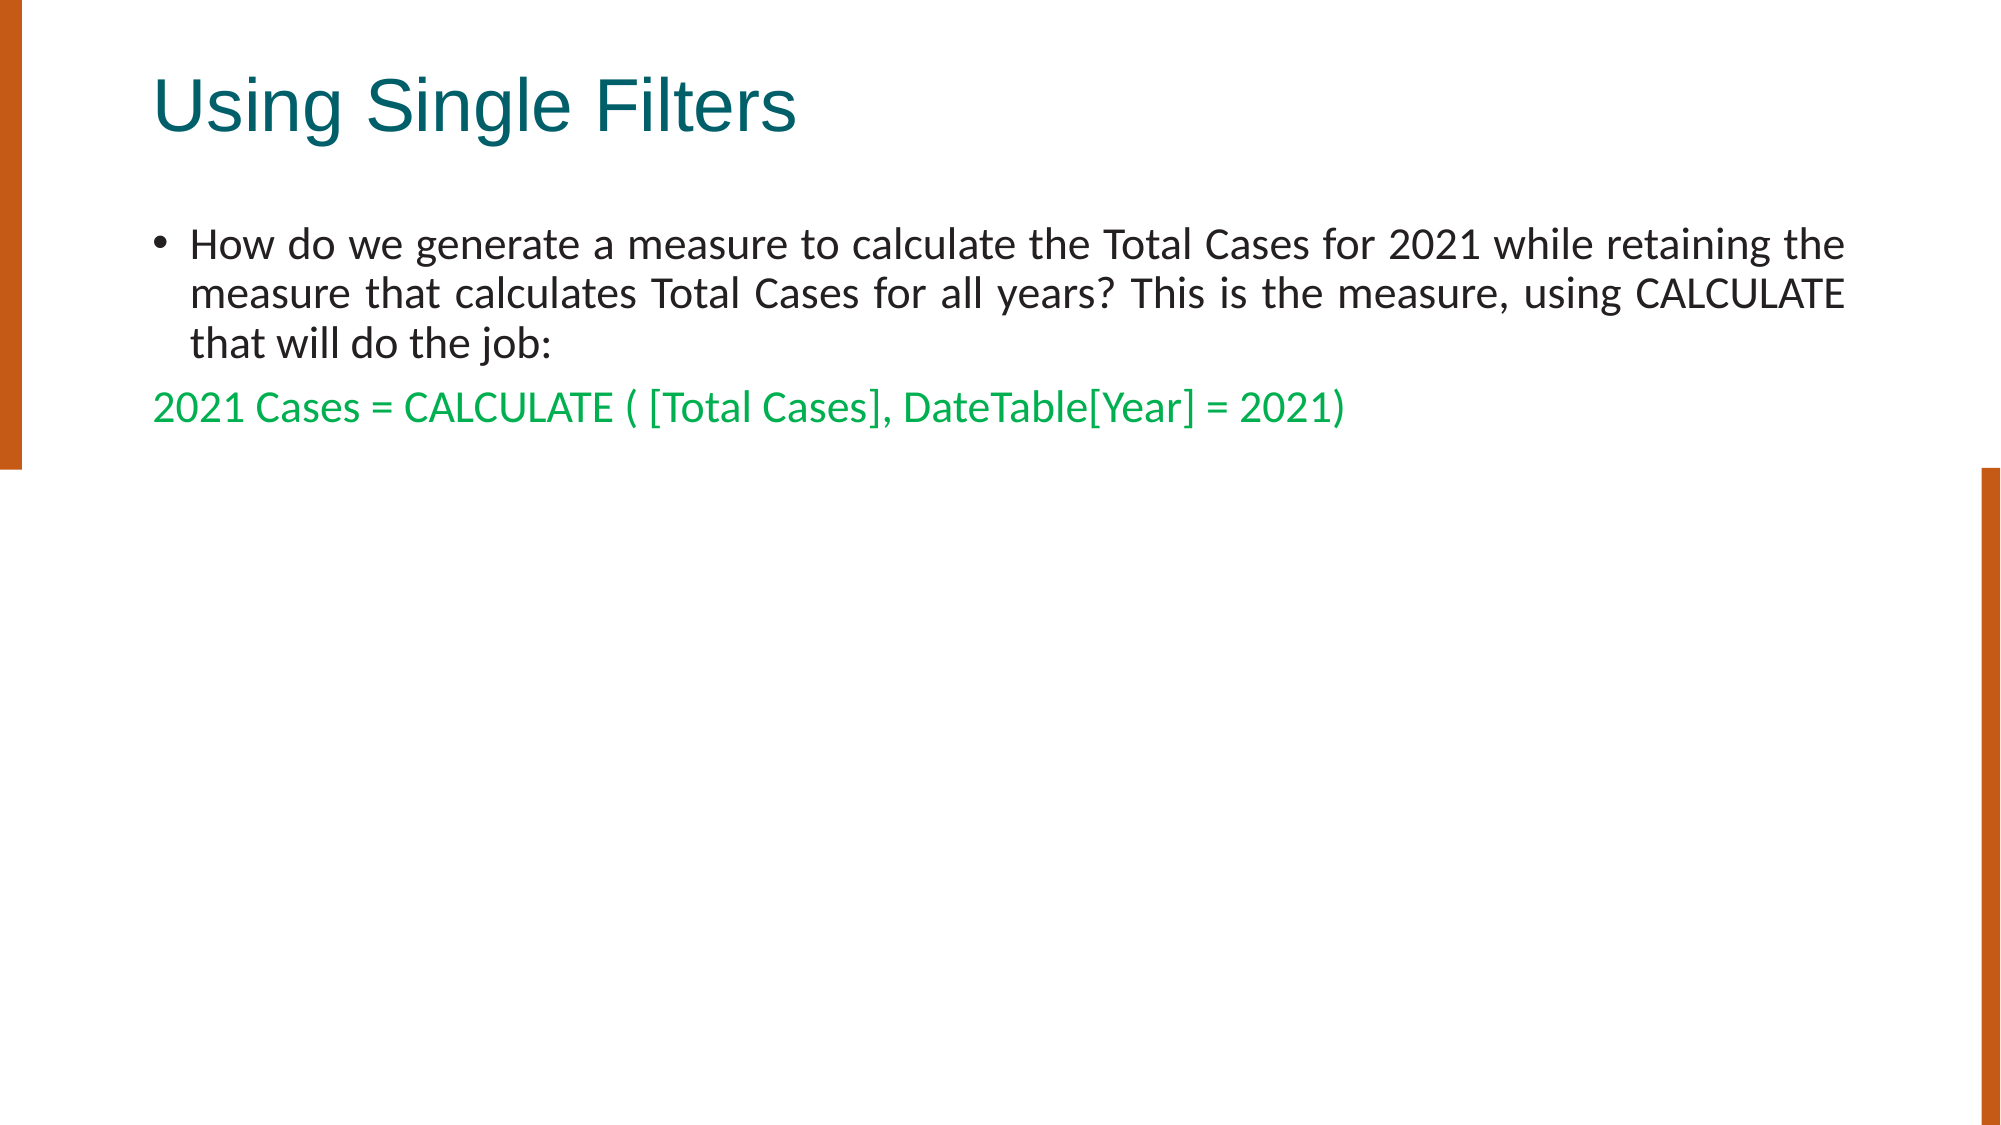

# Using Single Filters
How do we generate a measure to calculate the Total Cases for 2021 while retaining the measure that calculates Total Cases for all years? This is the measure, using CALCULATE that will do the job:
2021 Cases = CALCULATE ( [Total Cases], DateTable[Year] = 2021)